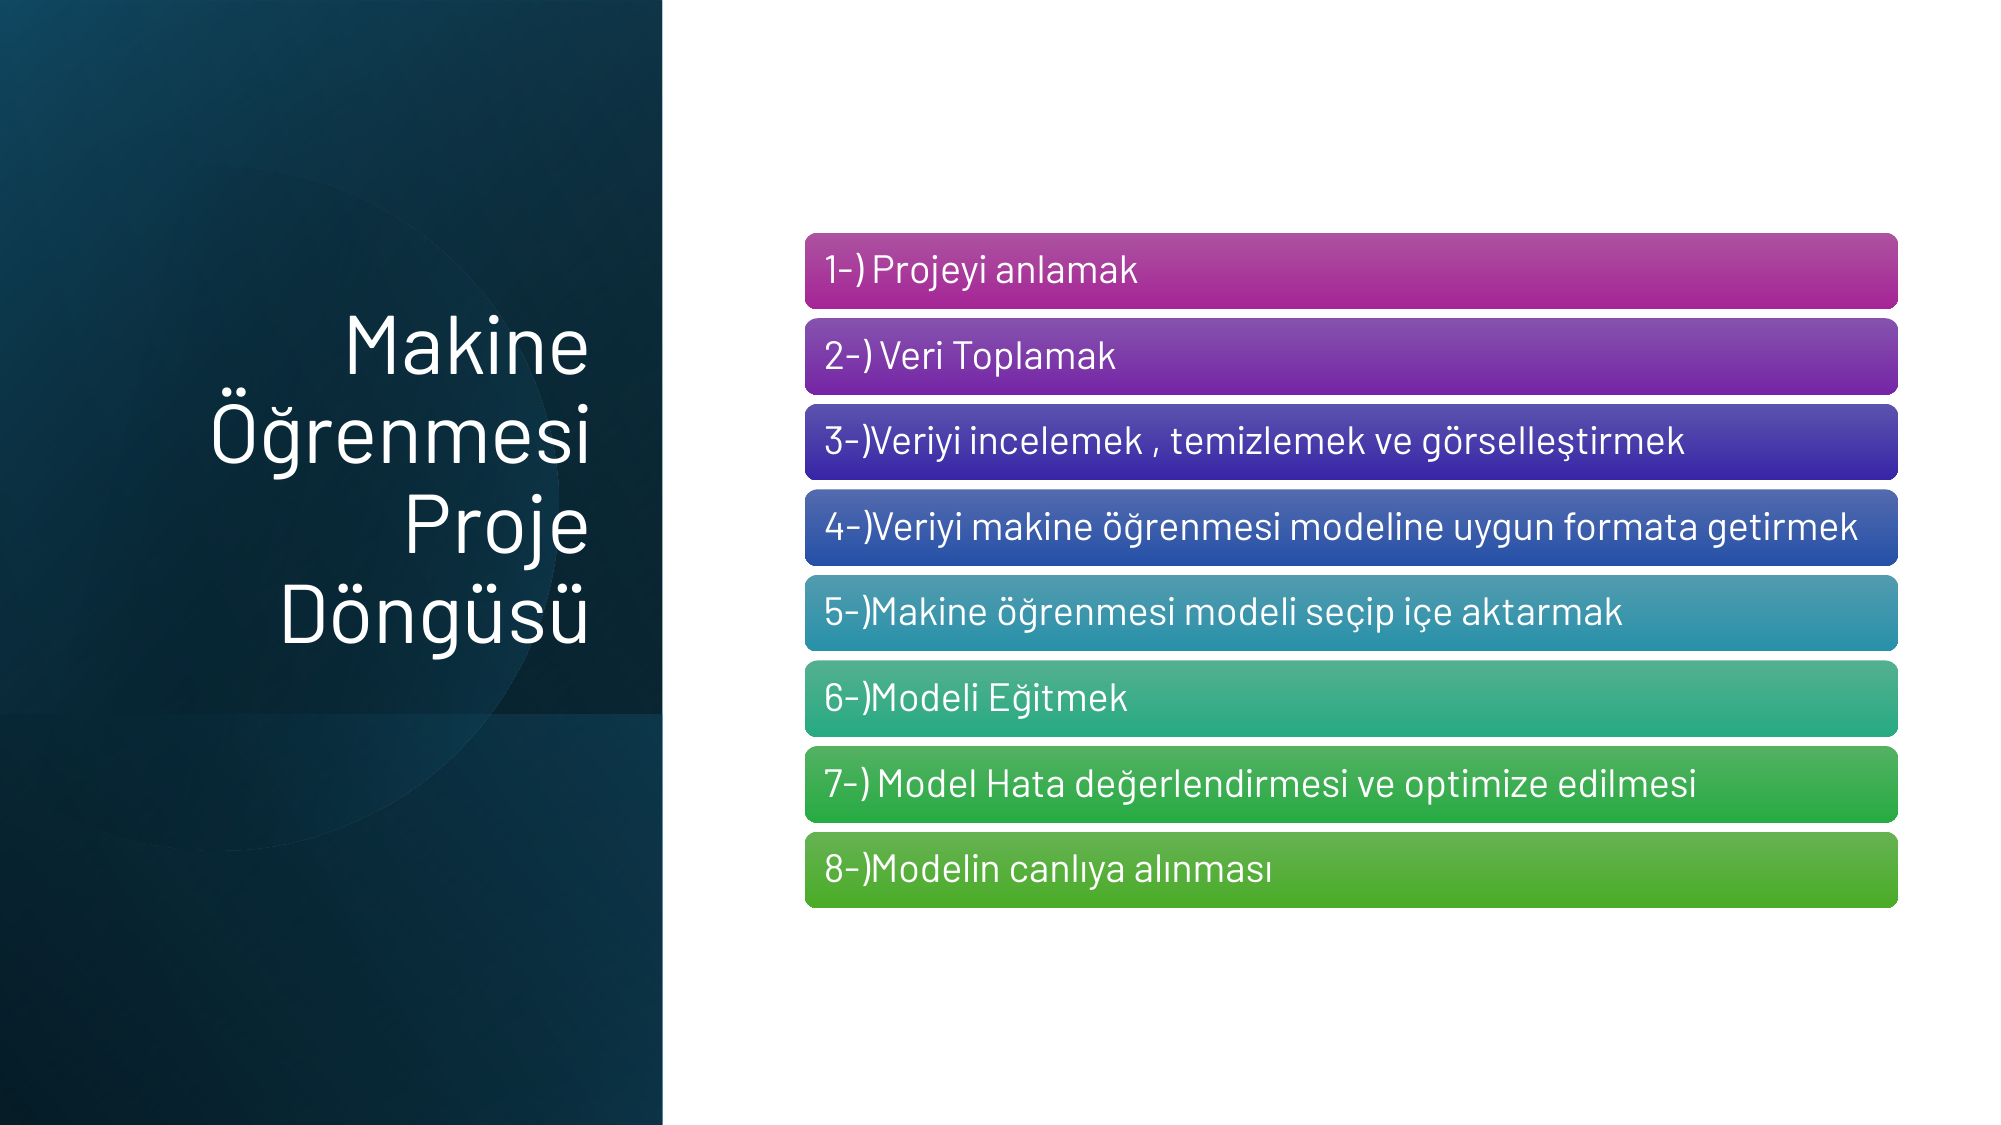

1-) Projeyi anlamak
2-) Veri Toplamak
3-)Veriyi incelemek , temizlemek ve görselleştirmek
4-)Veriyi makine öğrenmesi modeline uygun formata getirmek
5-)Makine öğrenmesi modeli seçip içe aktarmak
6-)Modeli Eğitmek
7-) Model Hata değerlendirmesi ve optimize edilmesi
8-)Modelin canlıya alınması

# Makine Öğrenmesi Proje Döngüsü